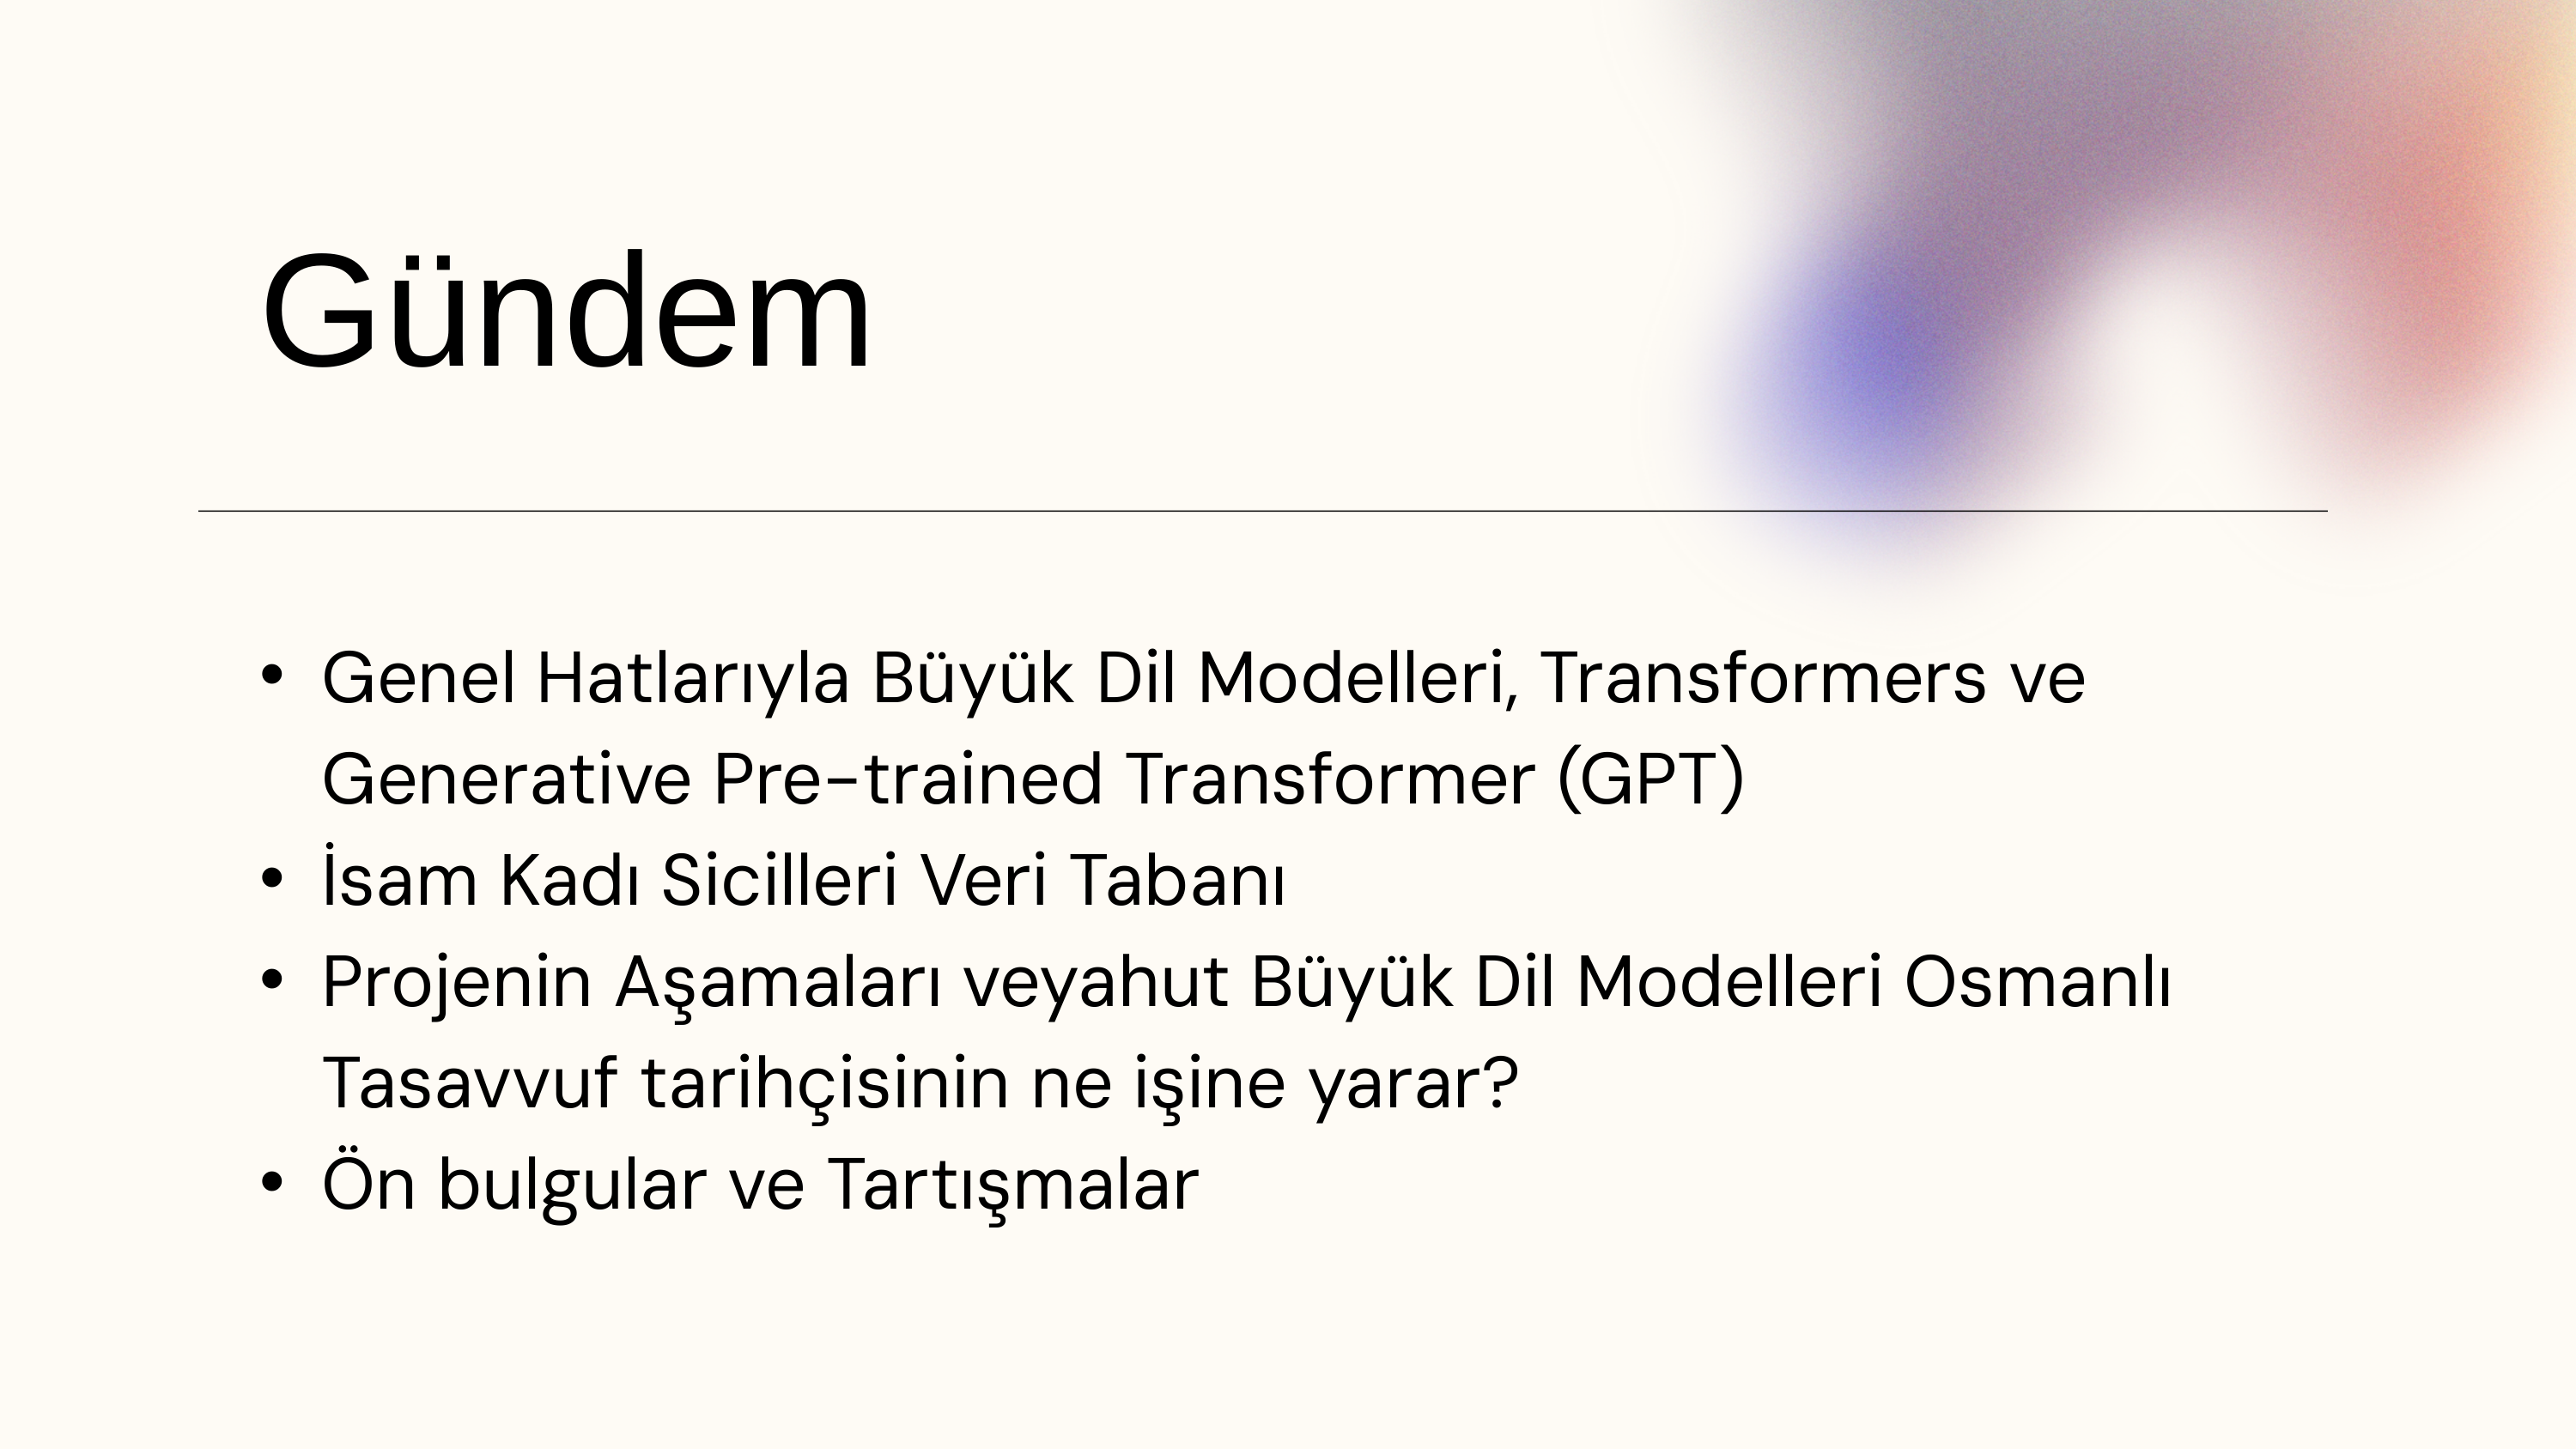

Gündem

Genel Hatlarıyla Büyük Dil Modelleri, Transformers ve Generative Pre-trained Transformer (GPT)
İsam Kadı Sicilleri Veri Tabanı
Projenin Aşamaları veyahut Büyük Dil Modelleri Osmanlı Tasavvuf tarihçisinin ne işine yarar?
Ön bulgular ve Tartışmalar